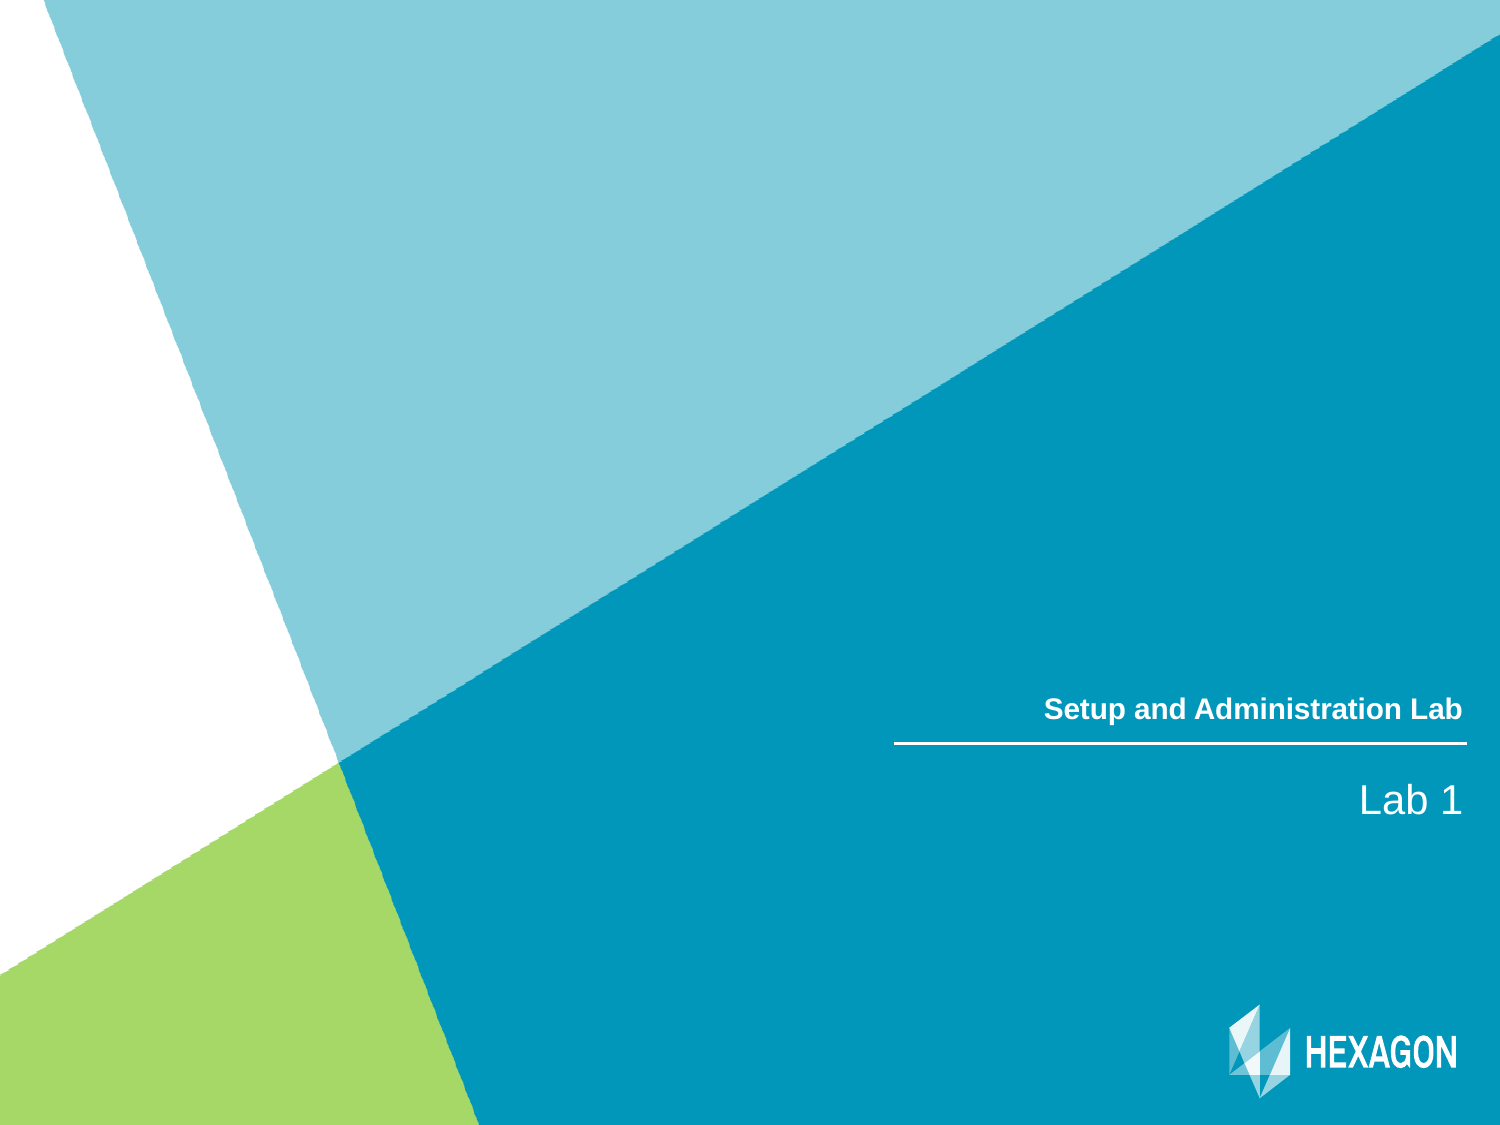

# Setup and Administration Lab
Lab 1